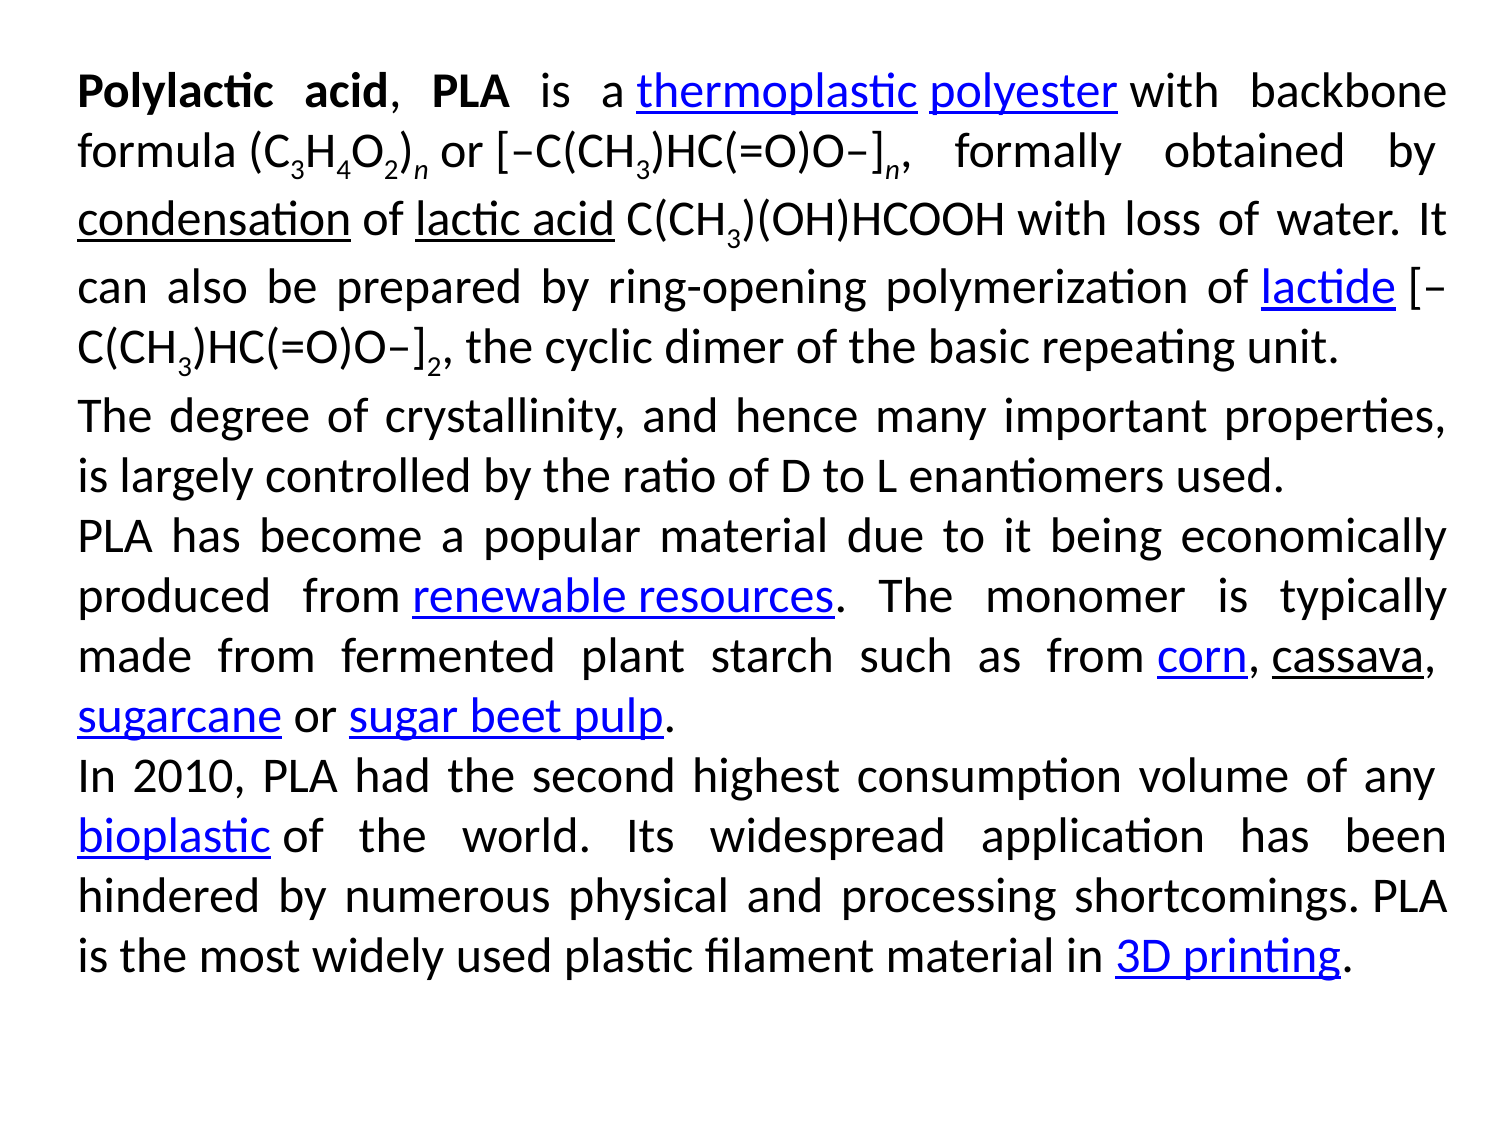

Polylactic acid, PLA is a thermoplastic polyester with backbone formula (C3H4O2)n or [–C(CH3)HC(=O)O–]n, formally obtained by condensation of lactic acid C(CH3)(OH)HCOOH with loss of water. It can also be prepared by ring-opening polymerization of lactide [–C(CH3)HC(=O)O–]2, the cyclic dimer of the basic repeating unit.
The degree of crystallinity, and hence many important properties, is largely controlled by the ratio of D to L enantiomers used.
PLA has become a popular material due to it being economically produced from renewable resources. The monomer is typically made from fermented plant starch such as from corn, cassava, sugarcane or sugar beet pulp.
In 2010, PLA had the second highest consumption volume of any bioplastic of the world. Its widespread application has been hindered by numerous physical and processing shortcomings. PLA is the most widely used plastic filament material in 3D printing.